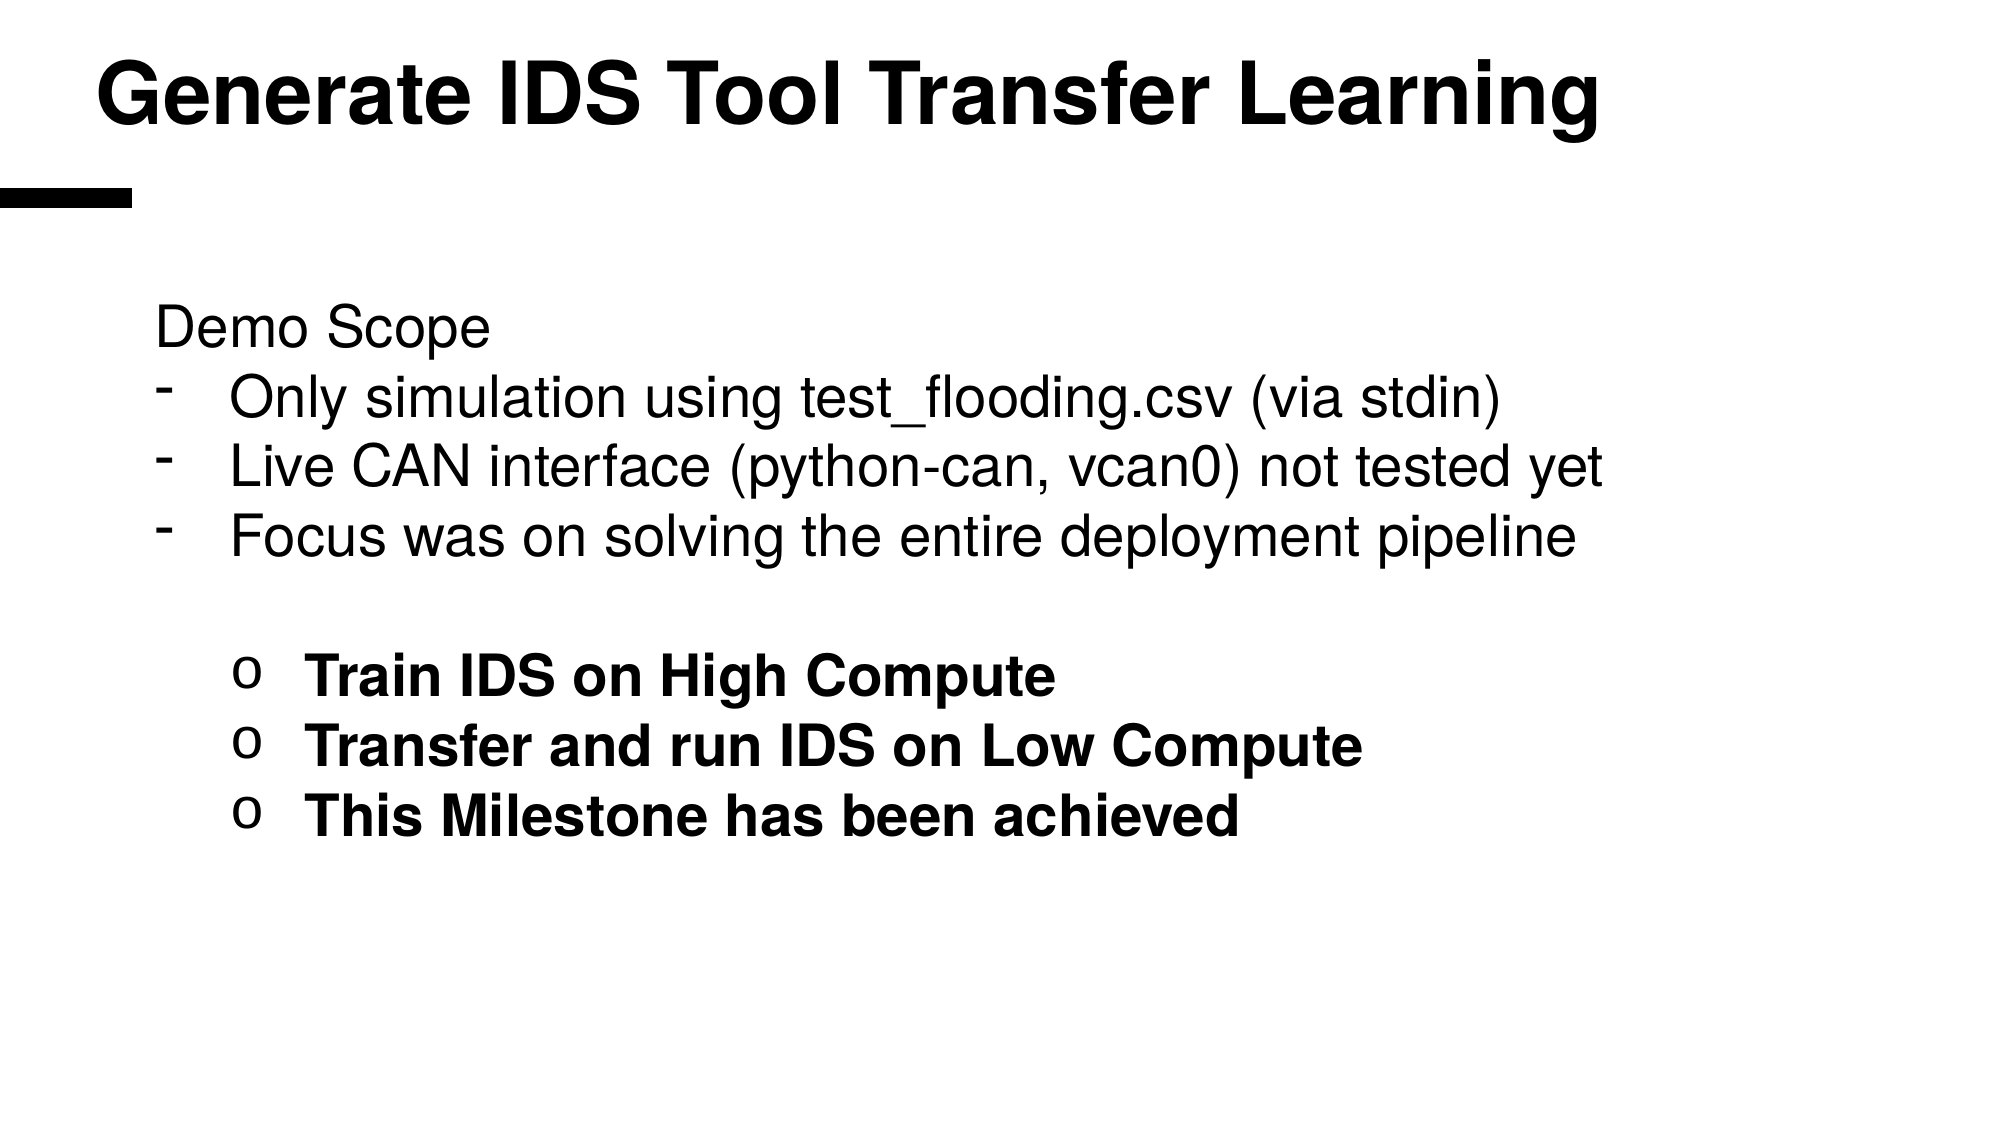

# Generate IDS Tool Transfer Learning
Demo Scope
Only simulation using test_flooding.csv (via stdin)
Live CAN interface (python-can, vcan0) not tested yet
Focus was on solving the entire deployment pipeline

Train IDS on High Compute
Transfer and run IDS on Low Compute
This Milestone has been achieved